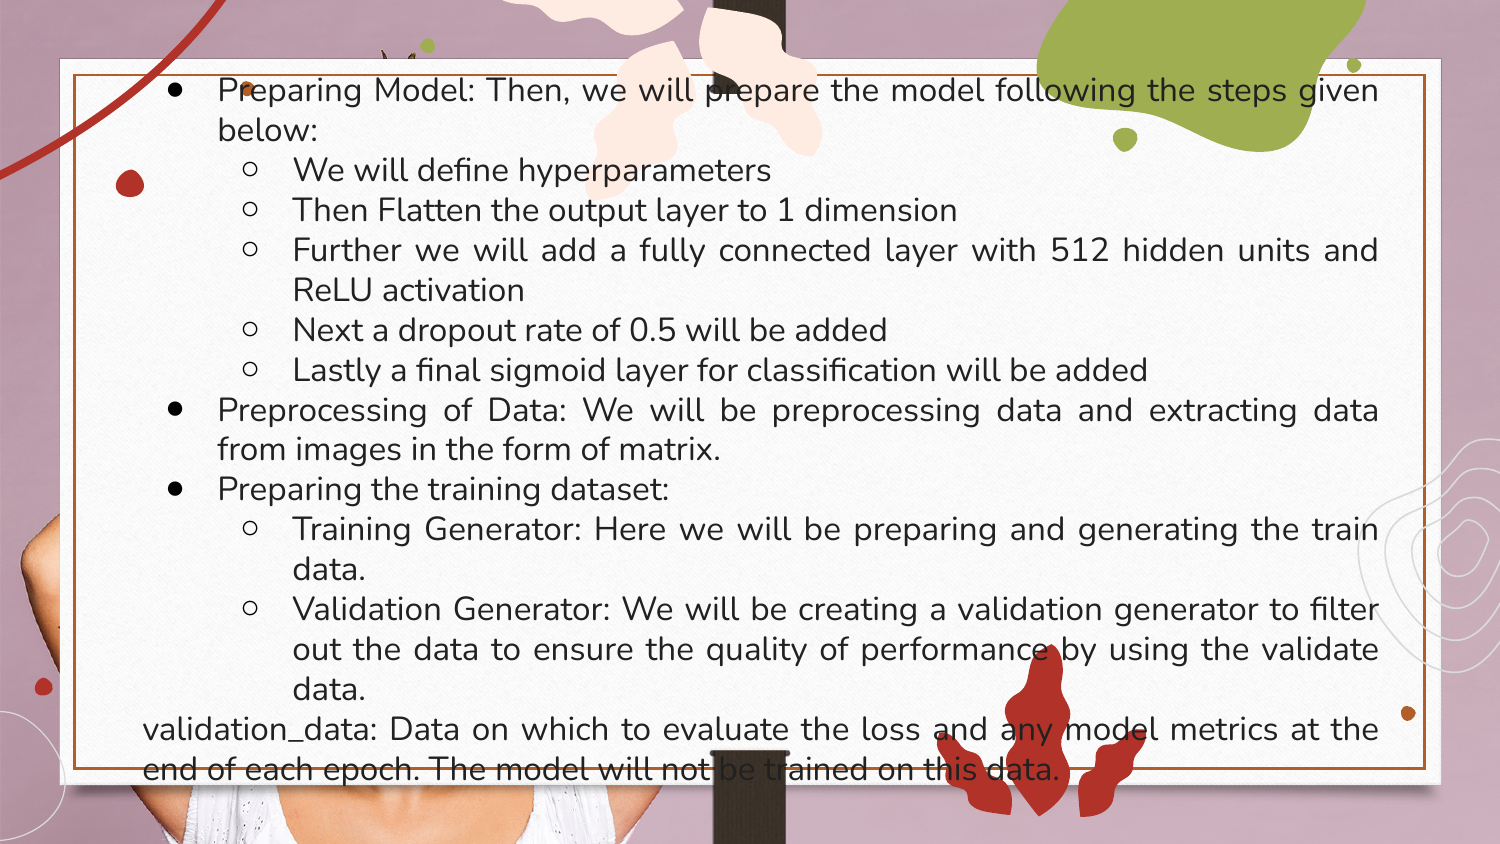

Preparing Model: Then, we will prepare the model following the steps given below:
We will define hyperparameters
Then Flatten the output layer to 1 dimension
Further we will add a fully connected layer with 512 hidden units and ReLU activation
Next a dropout rate of 0.5 will be added
Lastly a final sigmoid layer for classification will be added
Preprocessing of Data: We will be preprocessing data and extracting data from images in the form of matrix.
Preparing the training dataset:
Training Generator: Here we will be preparing and generating the train data.
Validation Generator: We will be creating a validation generator to filter out the data to ensure the quality of performance by using the validate data.
validation_data: Data on which to evaluate the loss and any model metrics at the end of each epoch. The model will not be trained on this data.